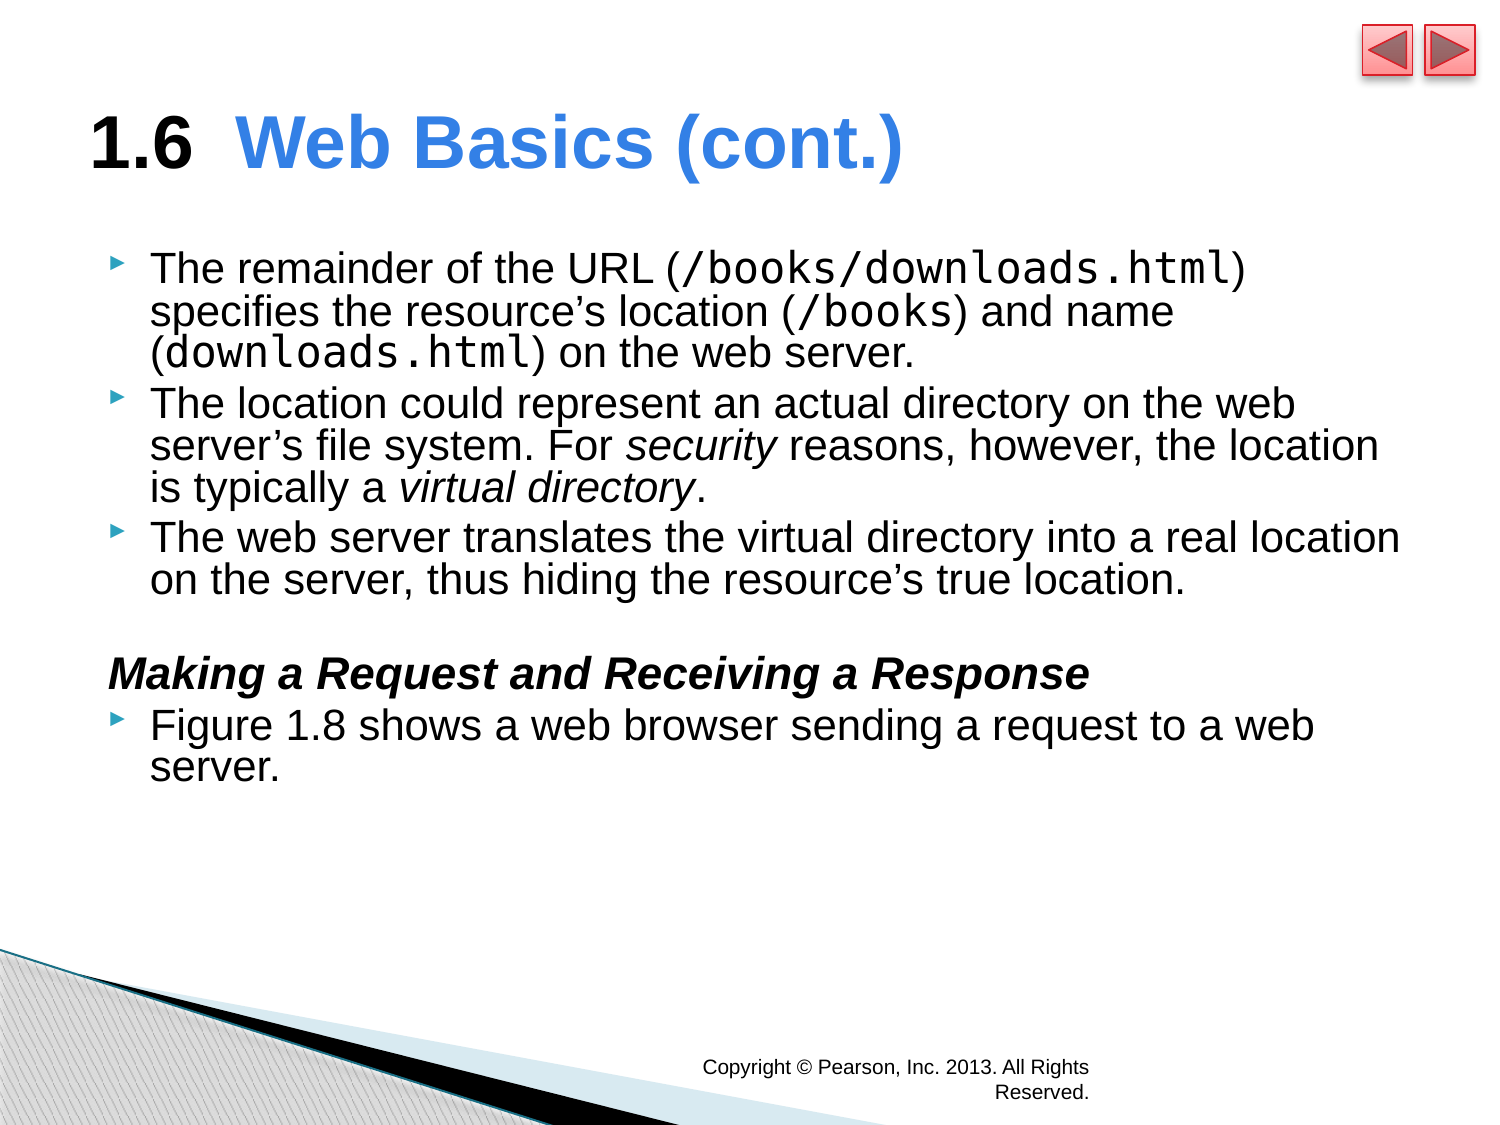

# 1.6  Web Basics (cont.)
The remainder of the URL (/books/downloads.html) specifies the resource’s location (/books) and name (downloads.html) on the web server.
The location could represent an actual directory on the web server’s file system. For security reasons, however, the location is typically a virtual directory.
The web server translates the virtual directory into a real location on the server, thus hiding the resource’s true location.

Making a Request and Receiving a Response
Figure 1.8 shows a web browser sending a request to a web server.
Copyright © Pearson, Inc. 2013. All Rights Reserved.